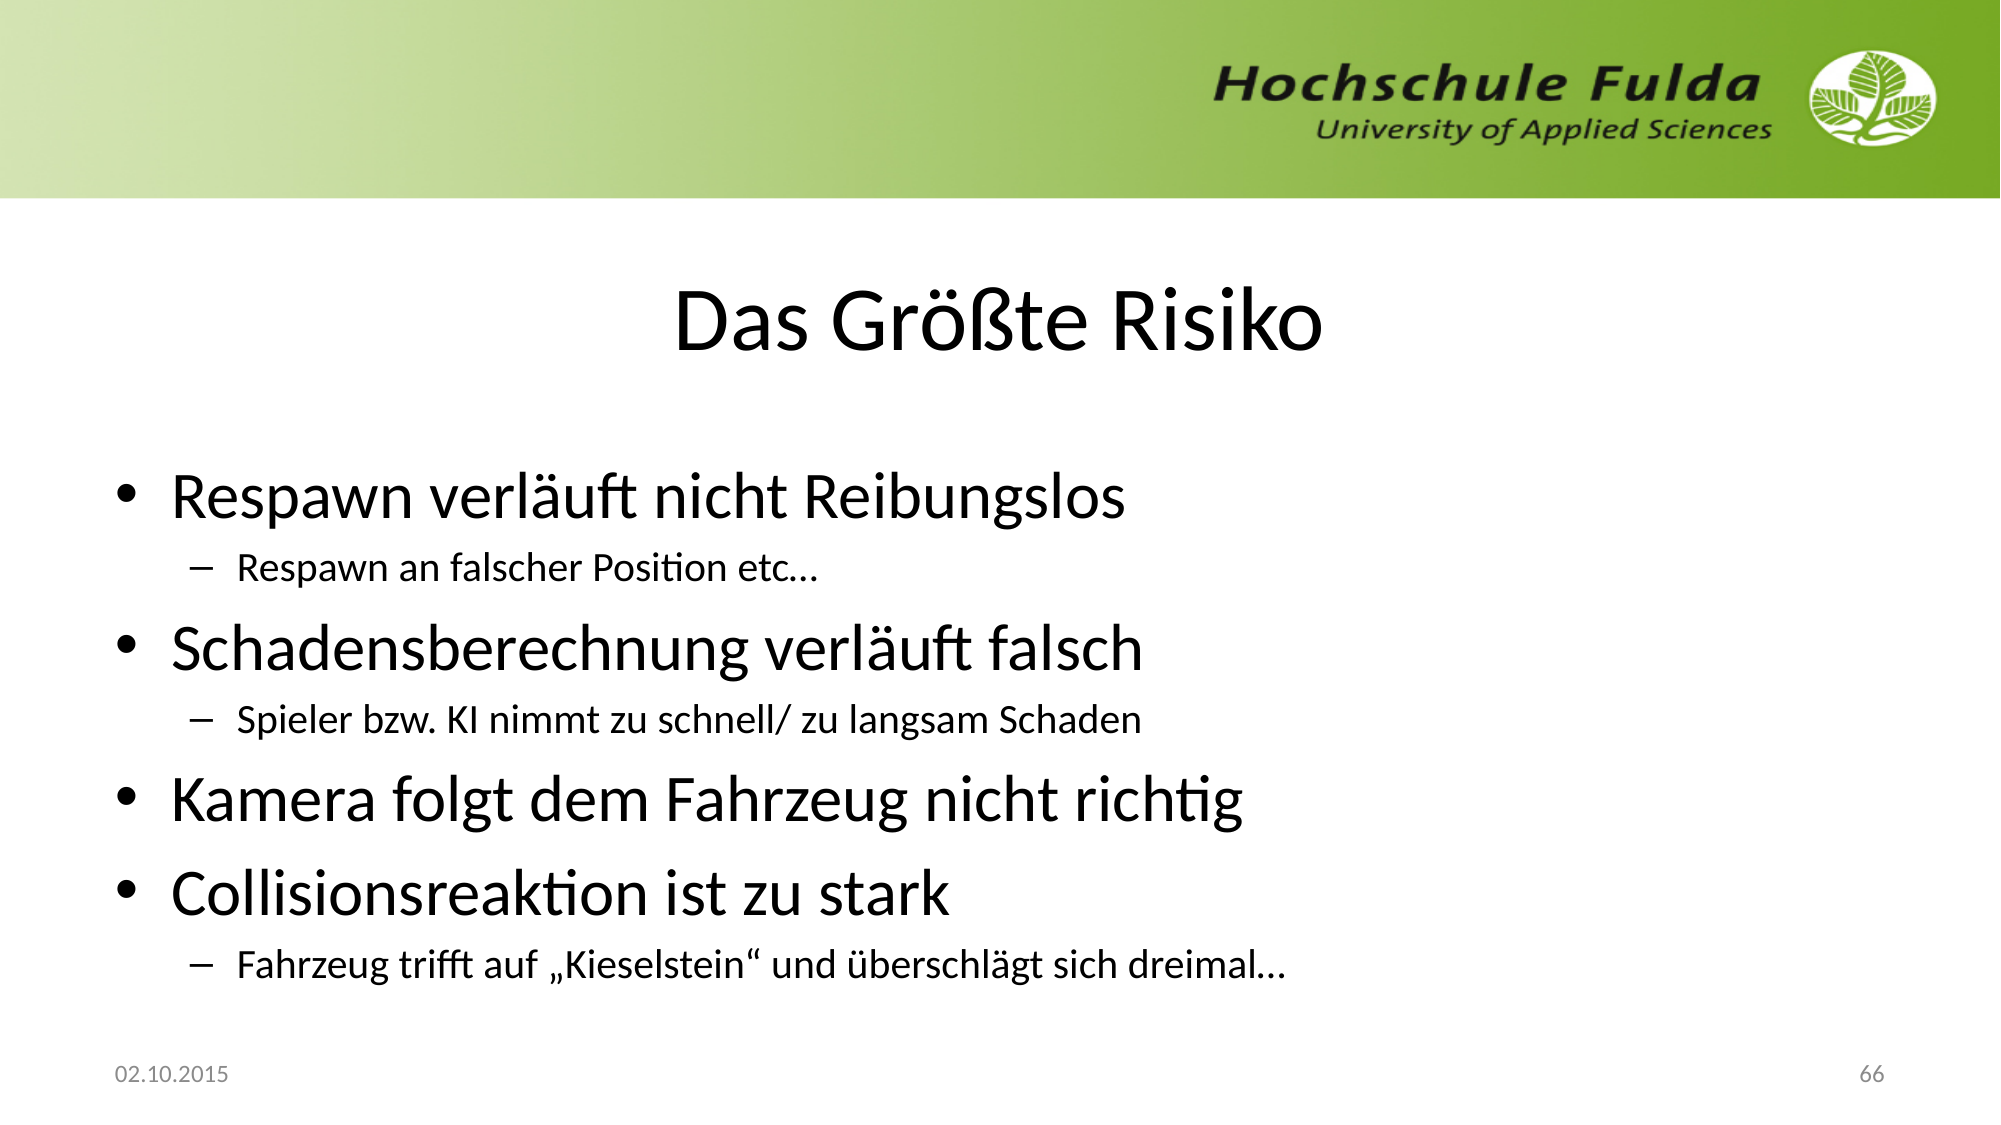

# Das Größte Risiko
Respawn verläuft nicht Reibungslos
Respawn an falscher Position etc…
Schadensberechnung verläuft falsch
Spieler bzw. KI nimmt zu schnell/ zu langsam Schaden
Kamera folgt dem Fahrzeug nicht richtig
Collisionsreaktion ist zu stark
Fahrzeug trifft auf „Kieselstein“ und überschlägt sich dreimal…
02.10.2015
66